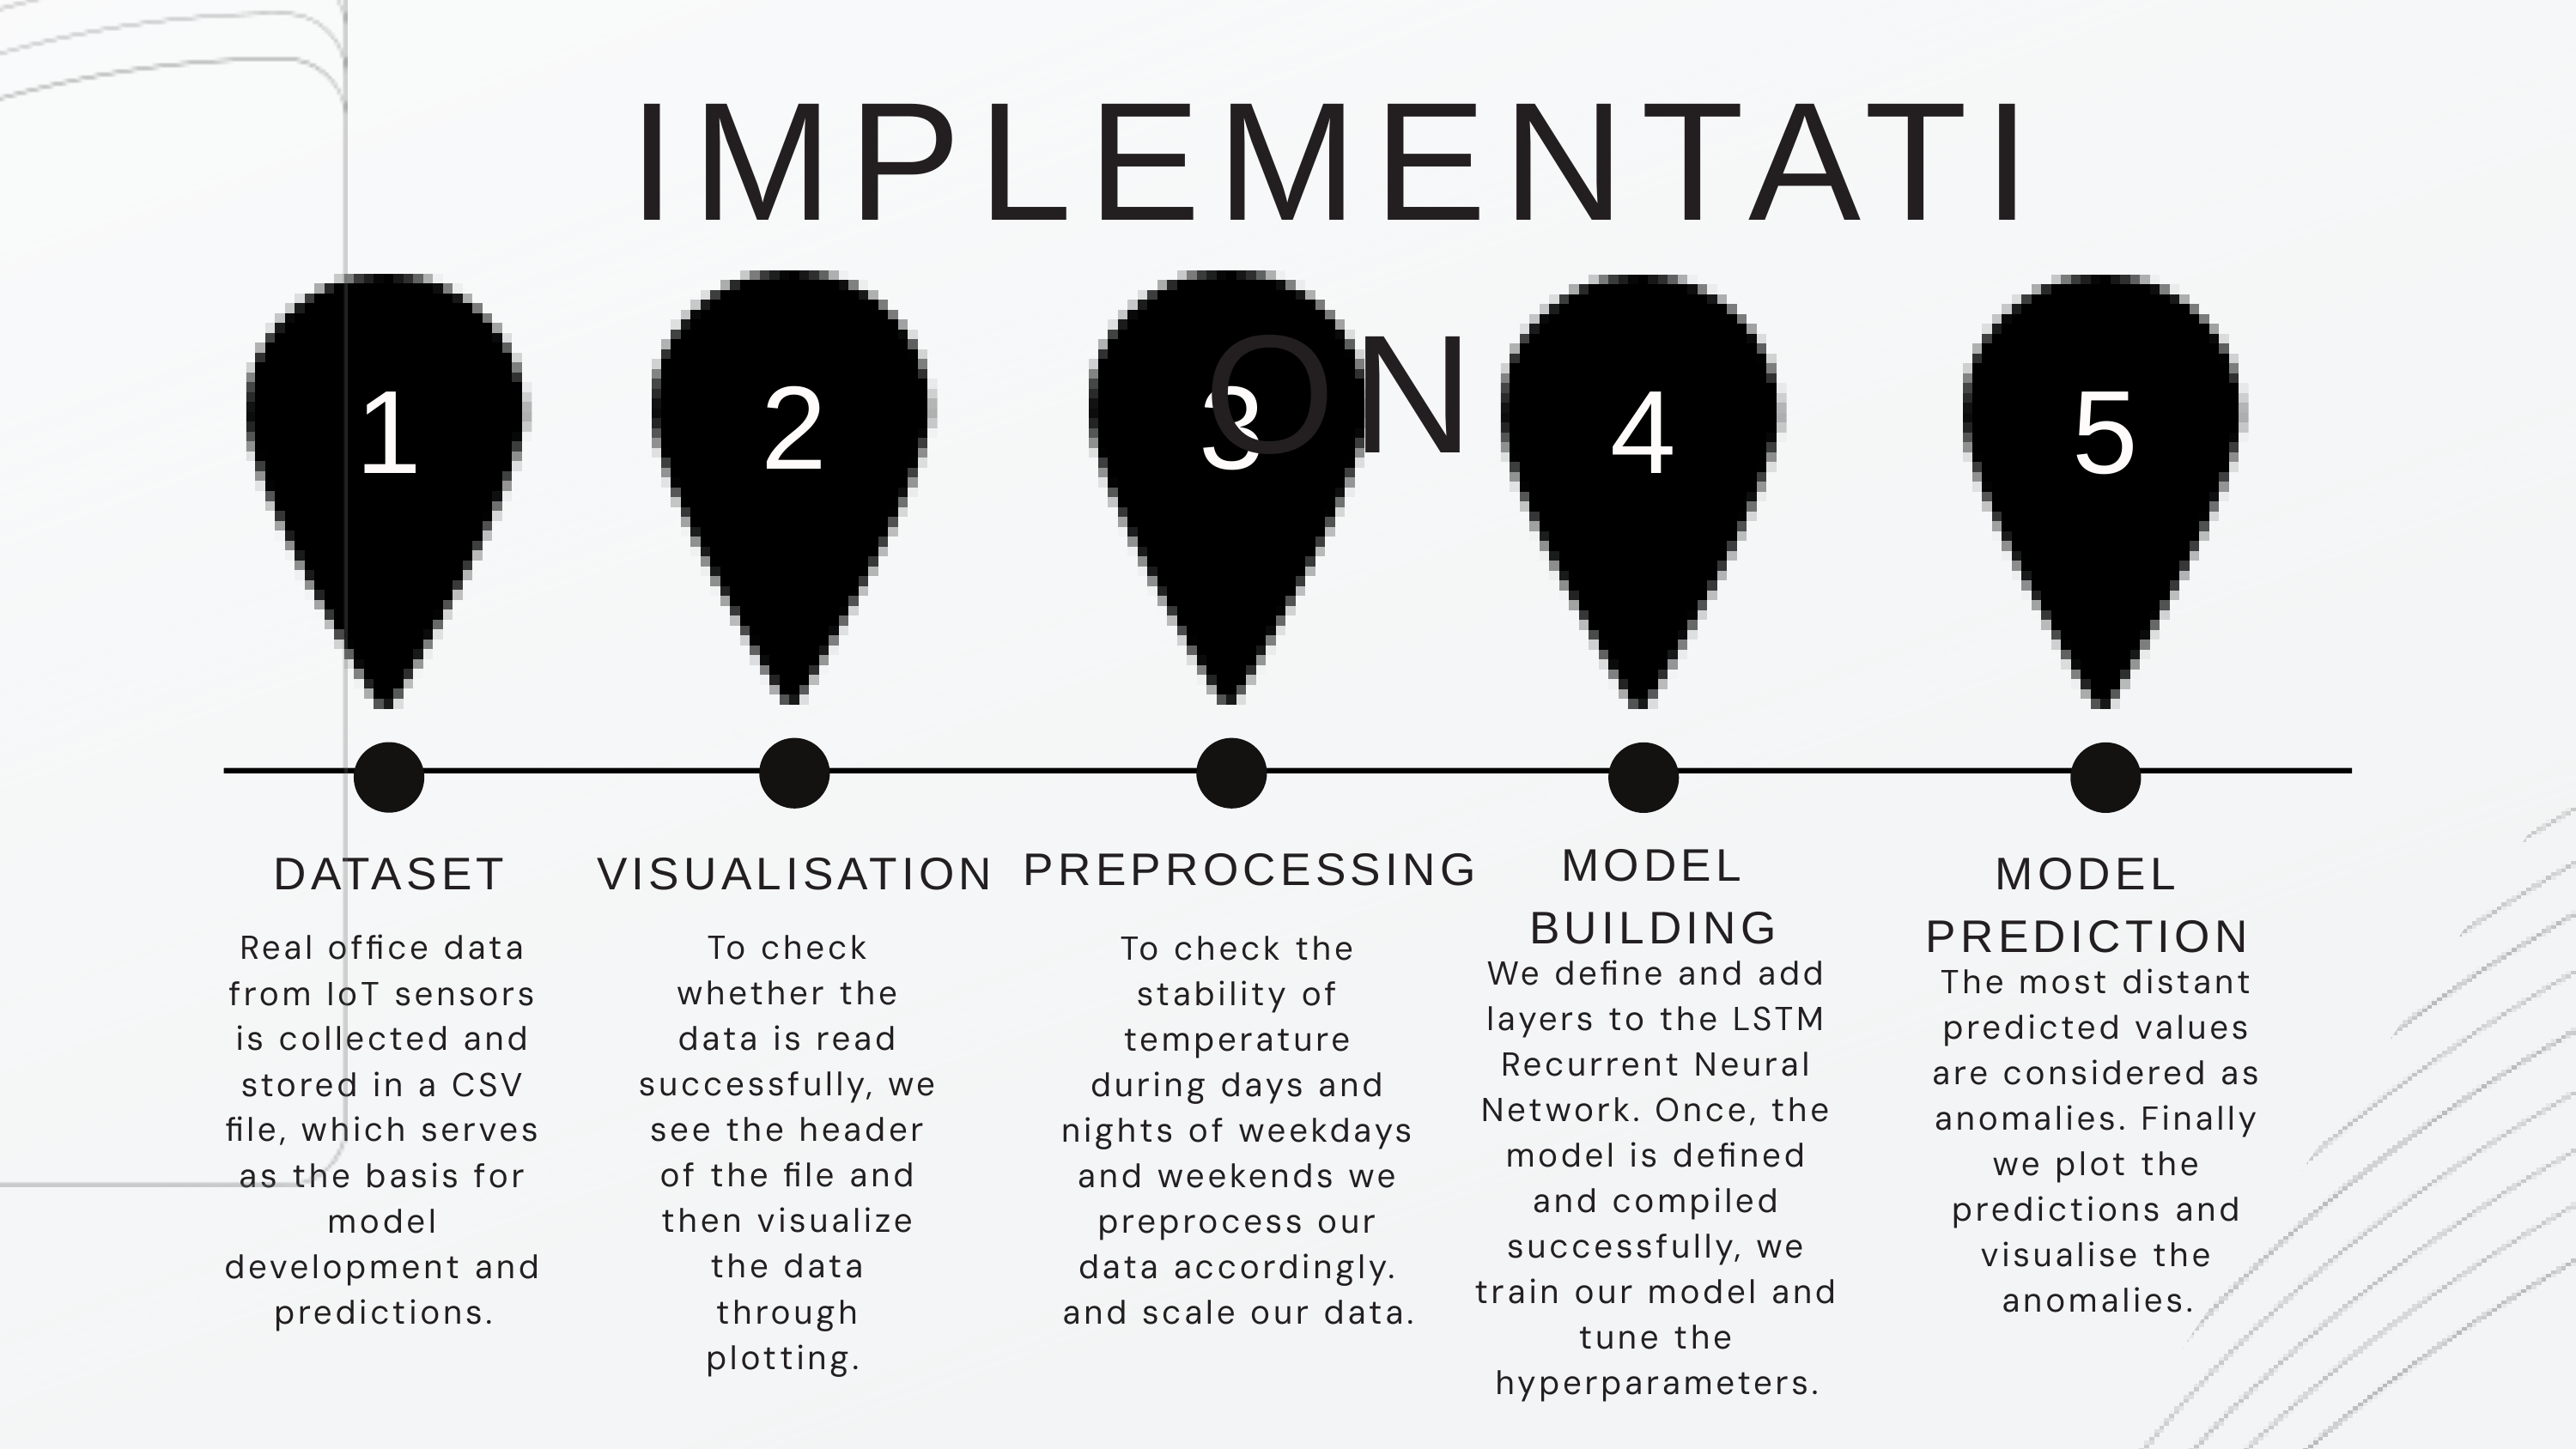

IMPLEMENTATION

2
3
1
4
5

MODEL BUILDING
PREPROCESSING
DATASET
MODEL PREDICTION
VISUALISATION
To check whether the data is read successfully, we see the header of the file and then visualize the data through plotting.
Real office data from IoT sensors is collected and stored in a CSV file, which serves as the basis for model development and predictions.
To check the stability of temperature during days and nights of weekdays and weekends we preprocess our data accordingly. and scale our data.
We define and add layers to the LSTM Recurrent Neural Network. Once, the model is defined and compiled successfully, we train our model and tune the hyperparameters.
The most distant predicted values are considered as anomalies. Finally we plot the predictions and visualise the anomalies.